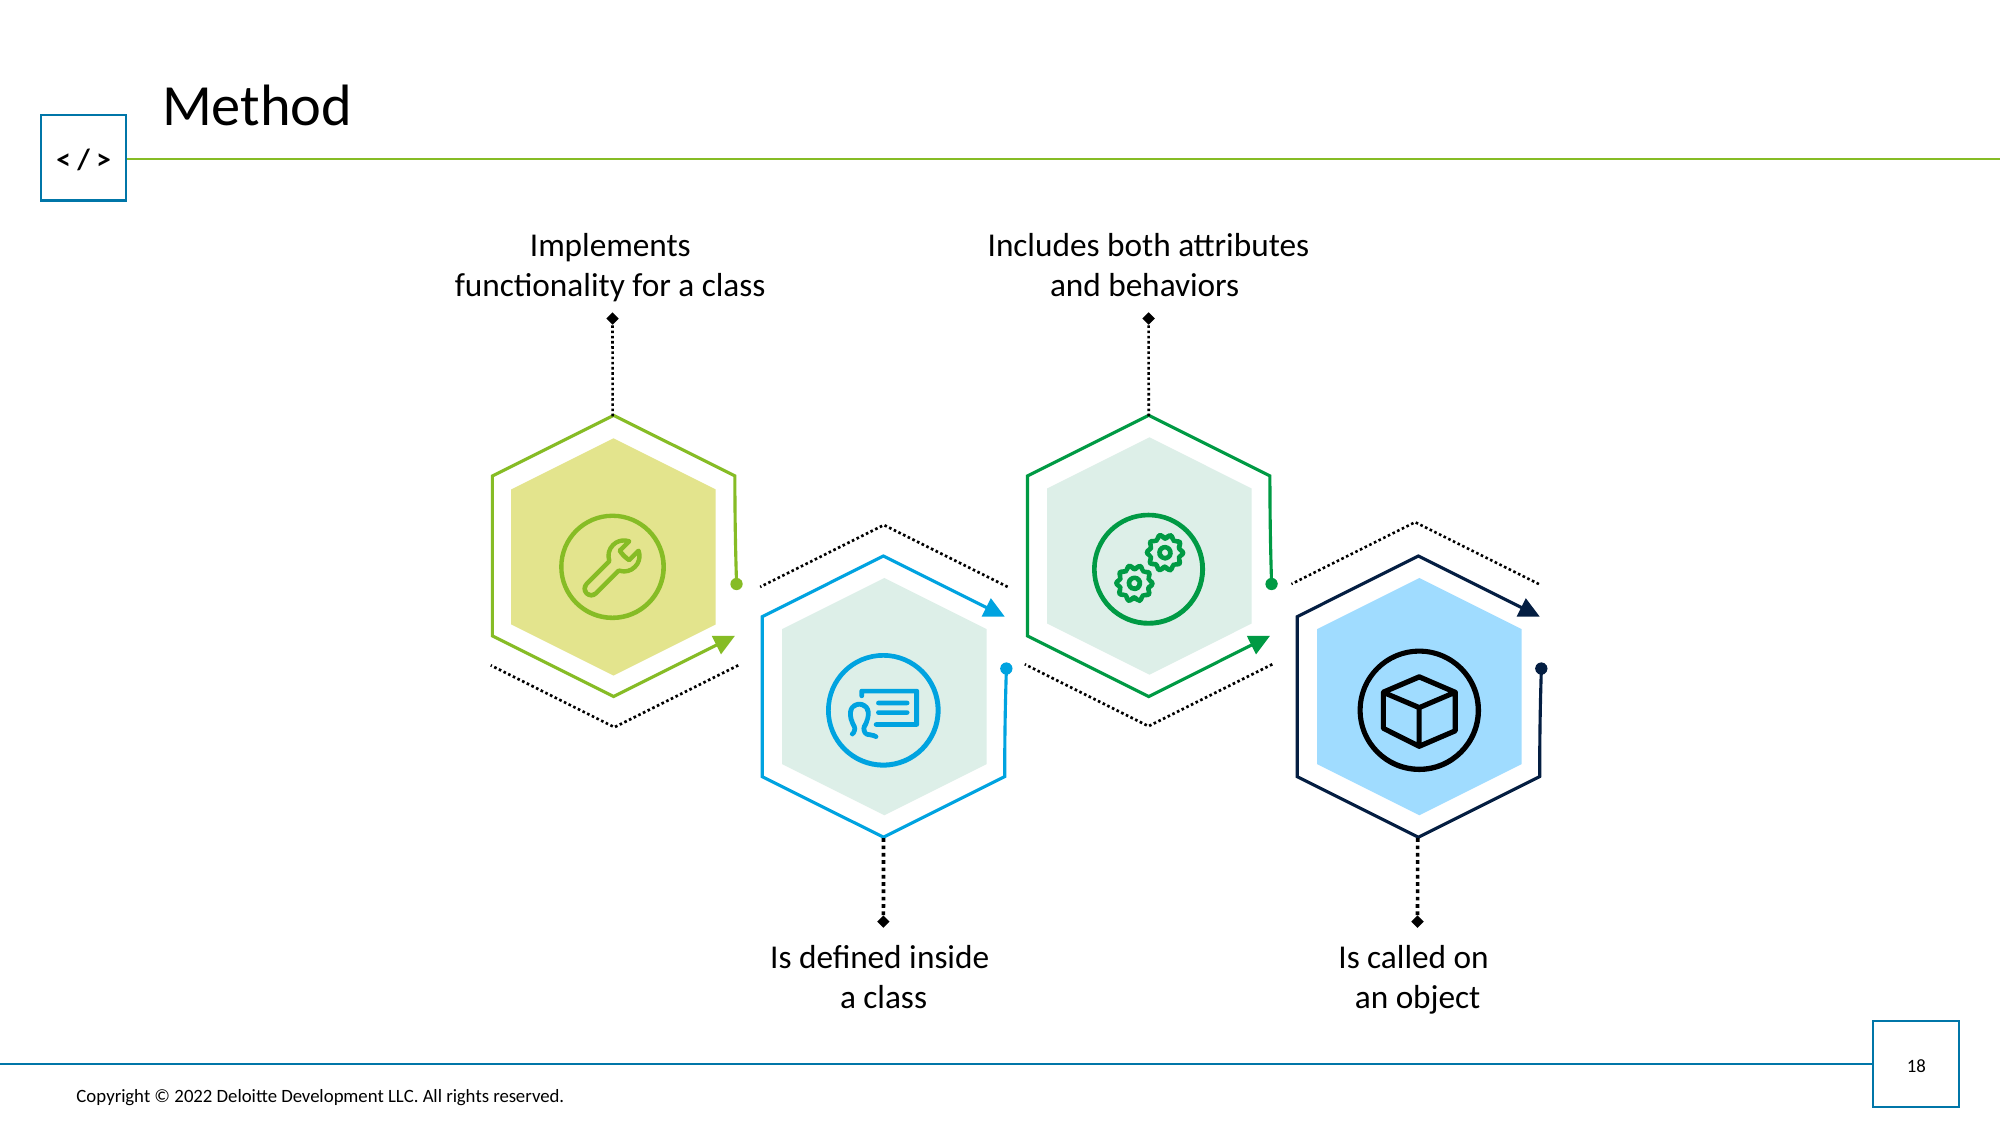

# Method
Implements functionality for a class
Includes both attributes and behaviors

Is defined inside
a class
Is called on
an object

18